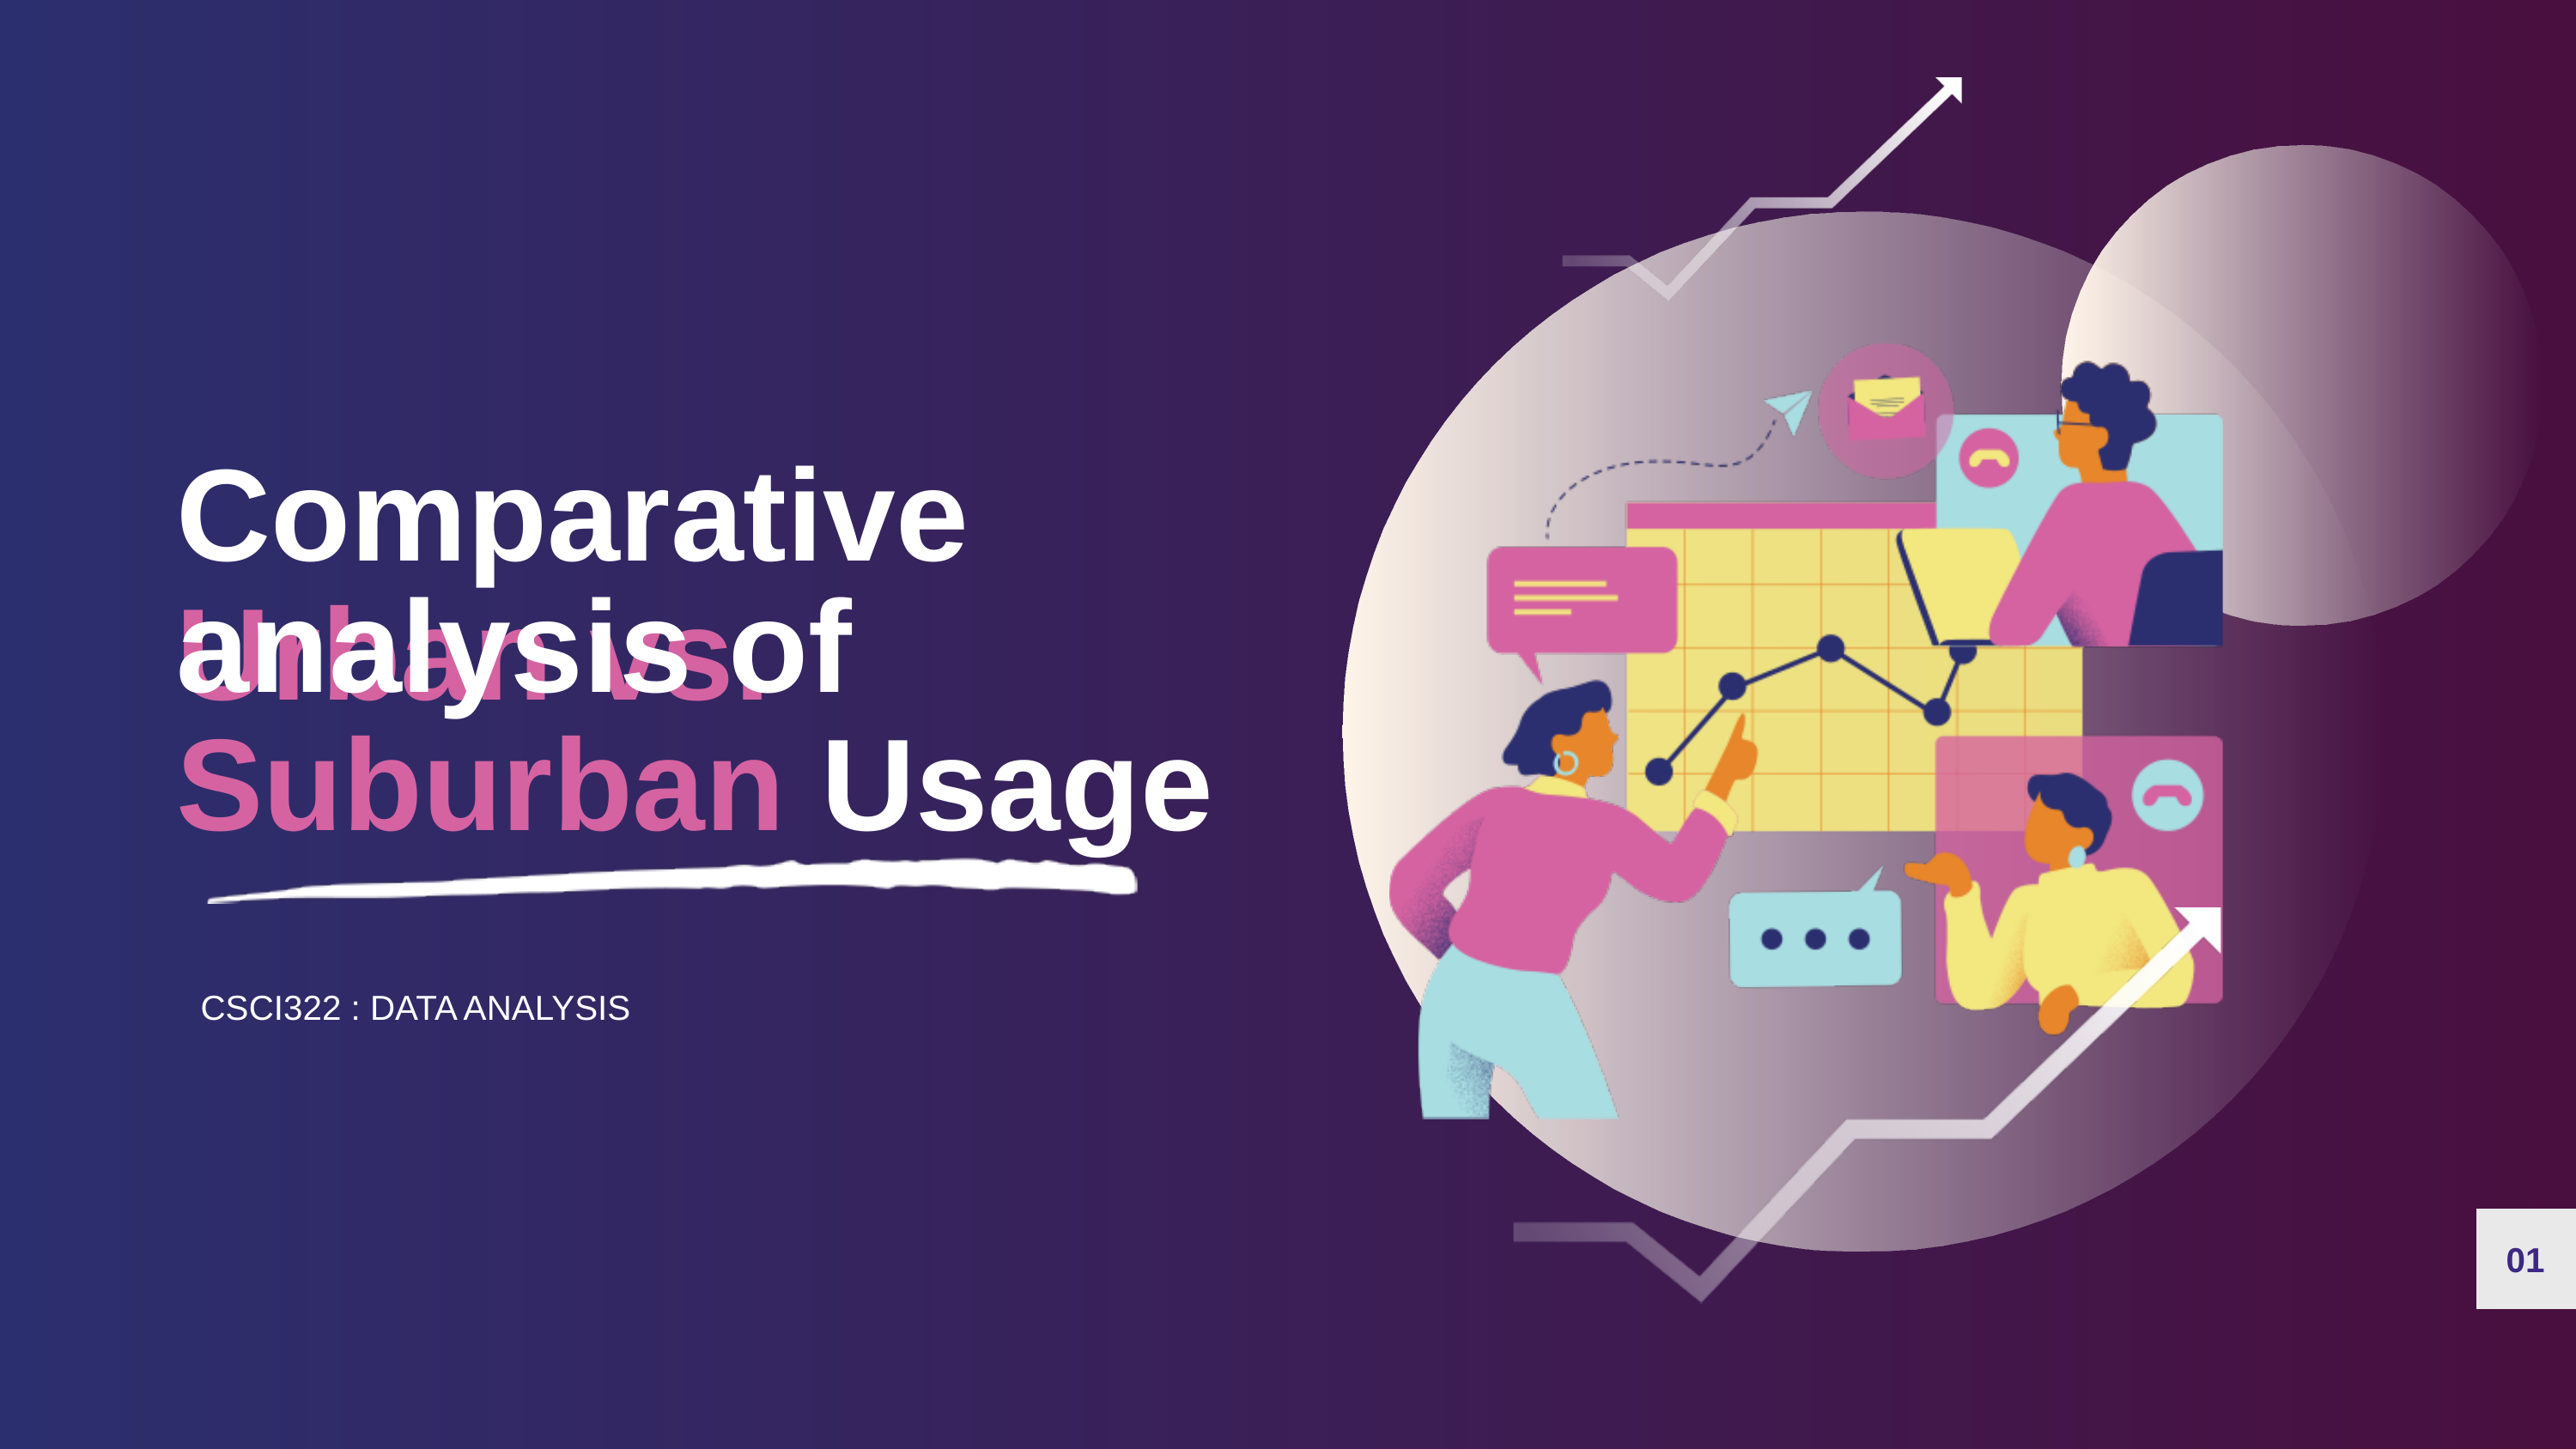

Comparative analysis of
Urban vs. Suburban Usage

CSCI322 : DATA ANALYSIS

01